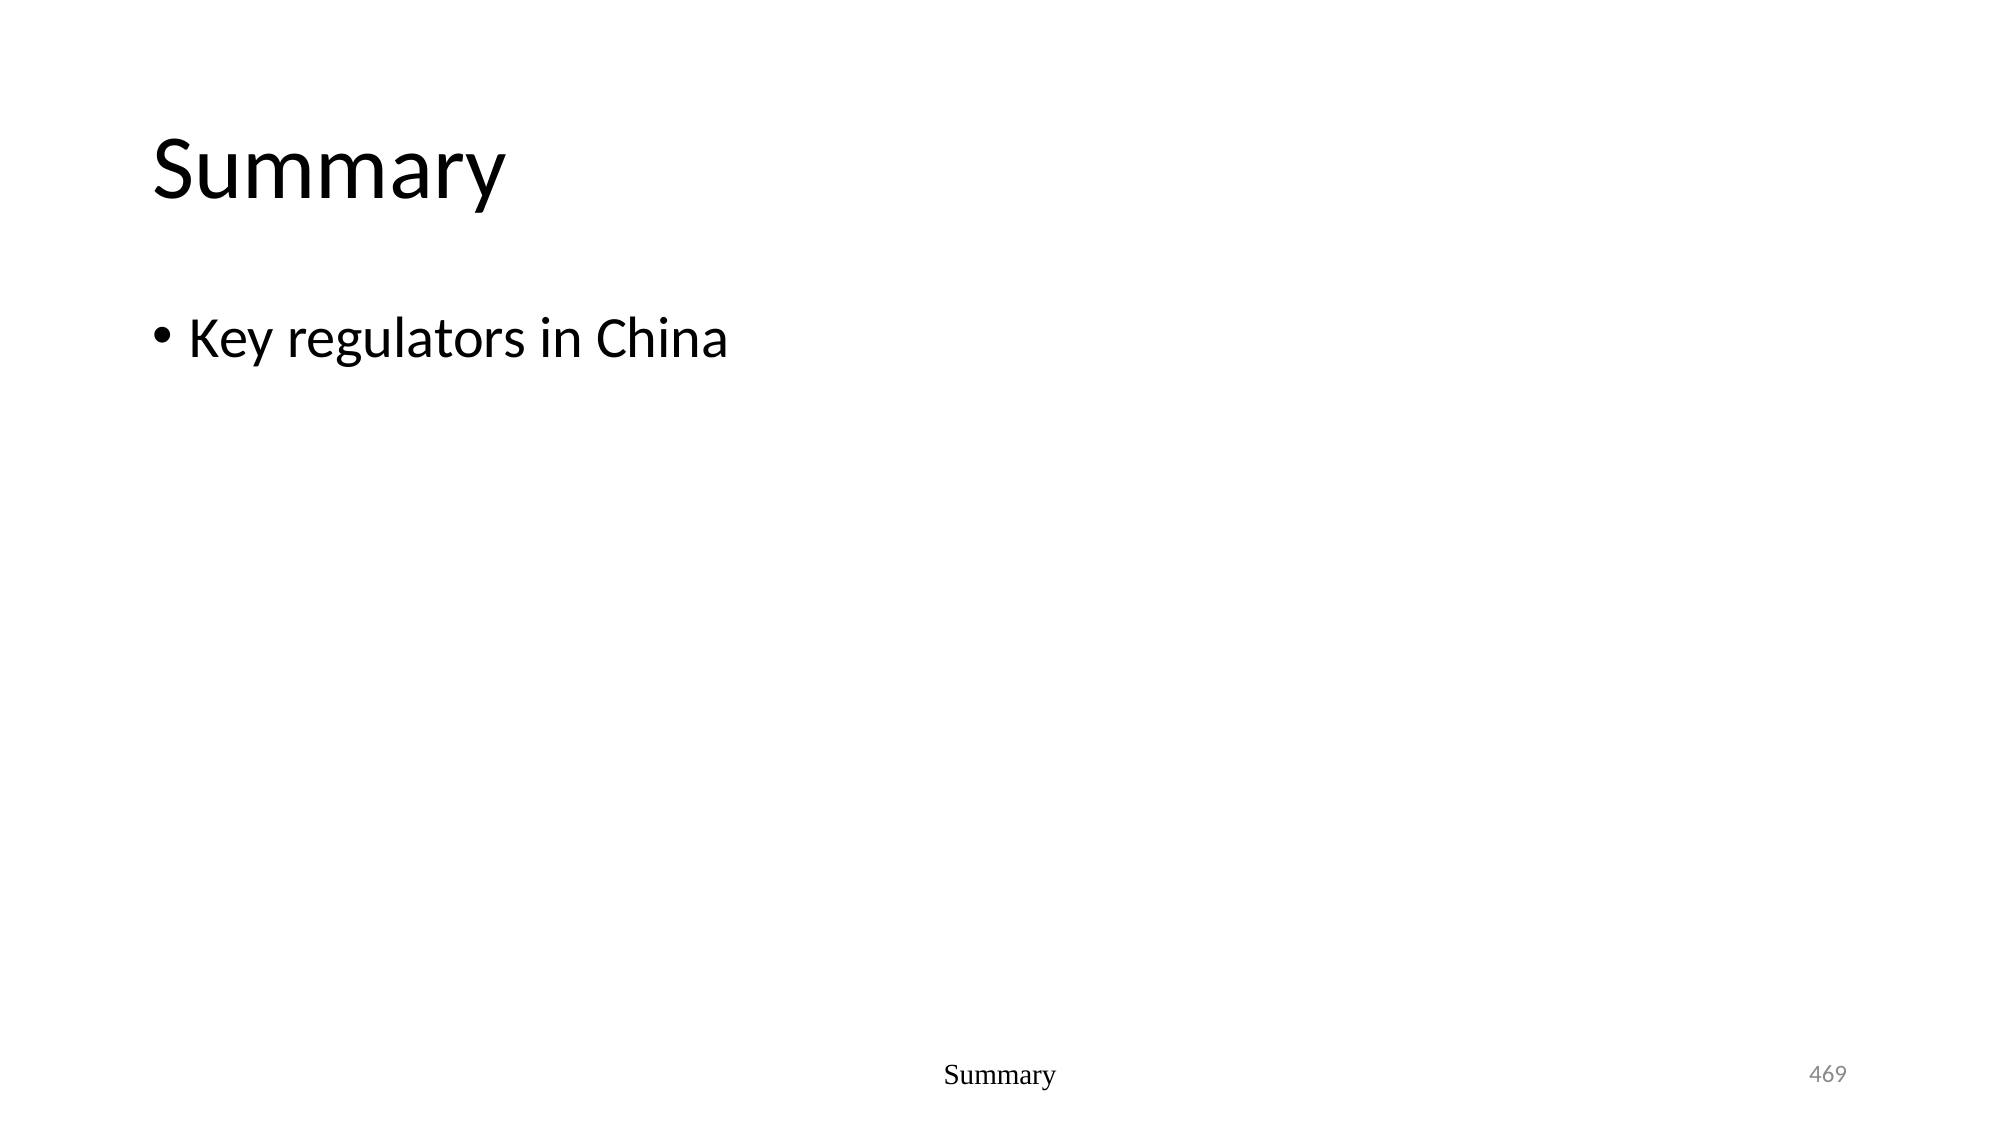

# Summary
Key regulators in China
469
Summary